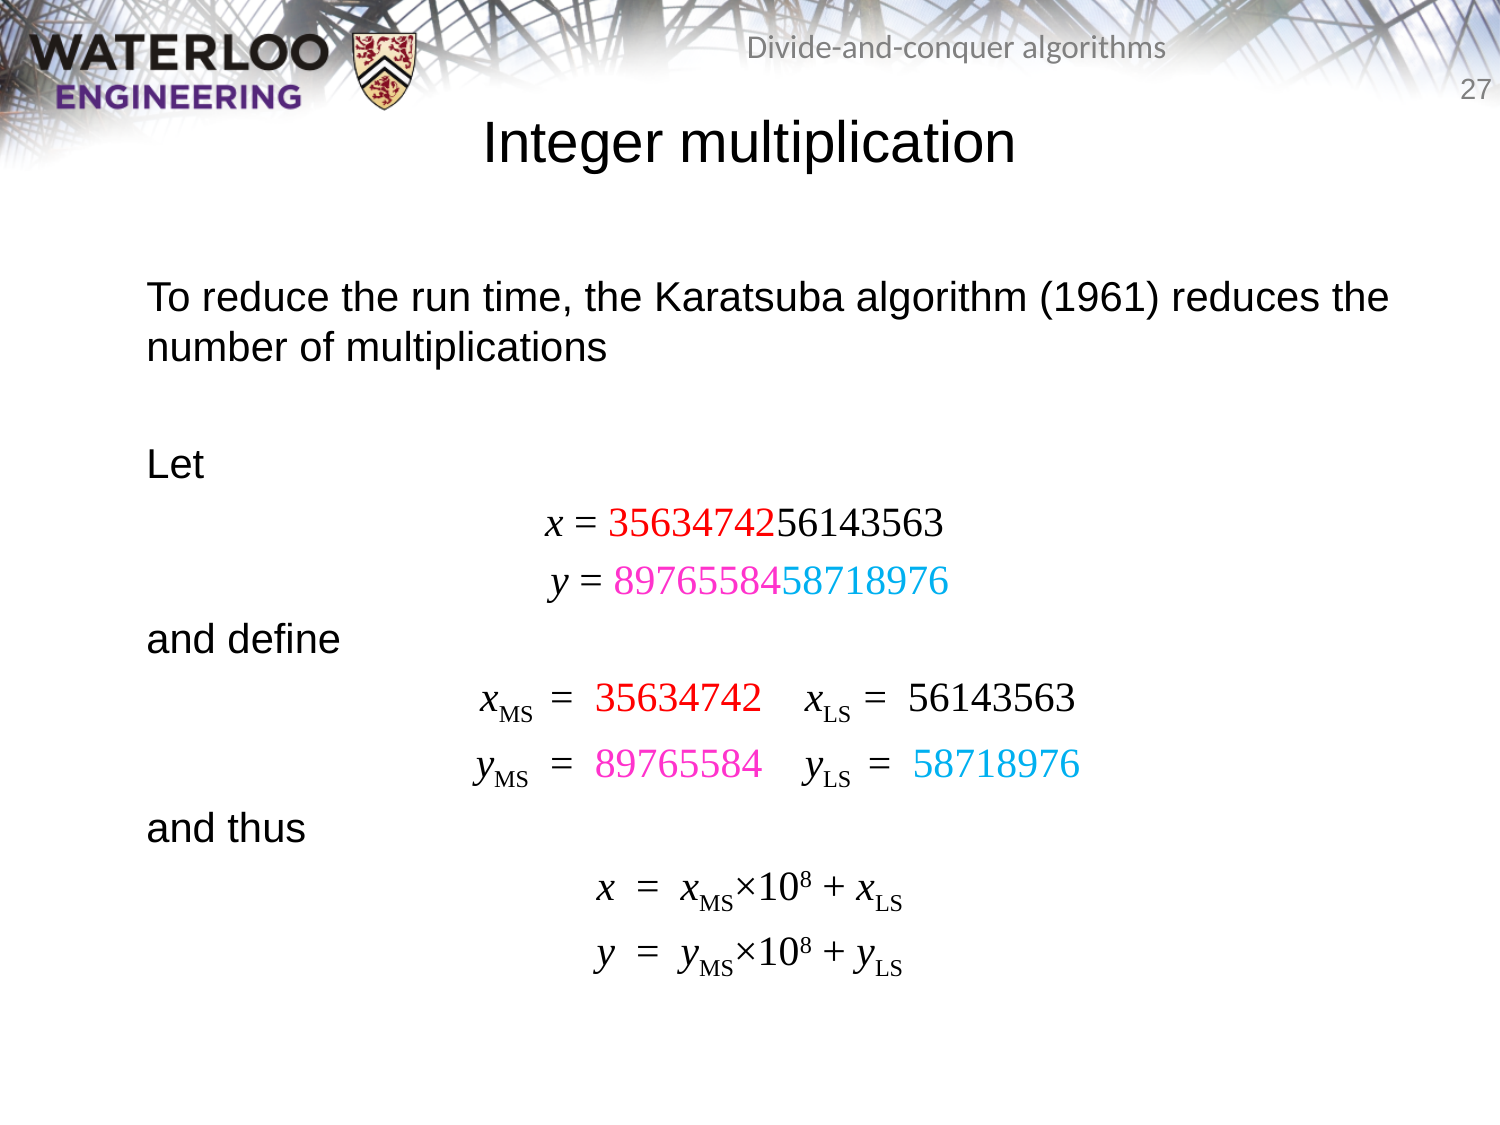

# Integer multiplication
	To reduce the run time, the Karatsuba algorithm (1961) reduces the number of multiplications

	Let
x = 3563474256143563
y = 8976558458718976
	and define
	xMS  =  35634742    xLS  =  56143563
	yMS  =  89765584    yLS  =  58718976
	and thus
x  =  xMS×108 + xLS
y  =  yMS×108 + yLS